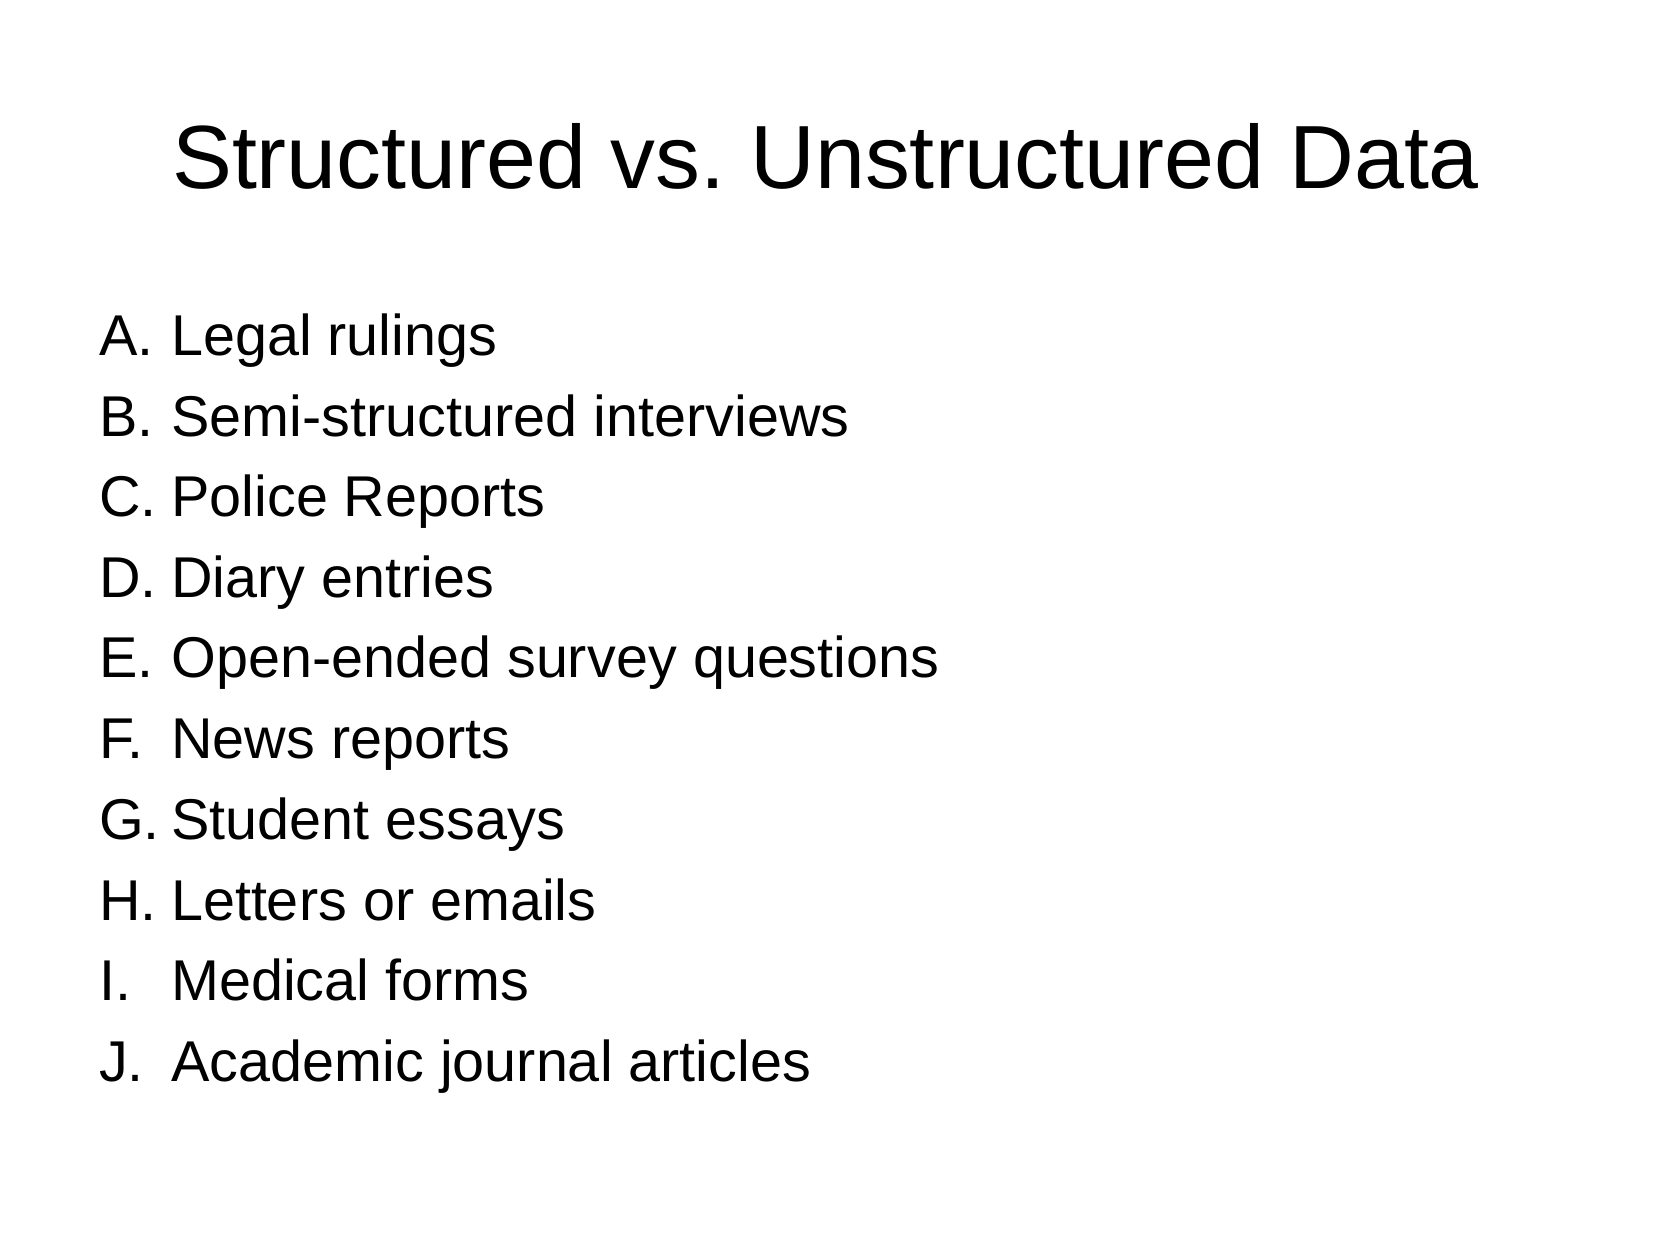

# Structured vs. Unstructured Data
Legal rulings
Semi-structured interviews
Police Reports
Diary entries
Open-ended survey questions
News reports
Student essays
Letters or emails
Medical forms
Academic journal articles